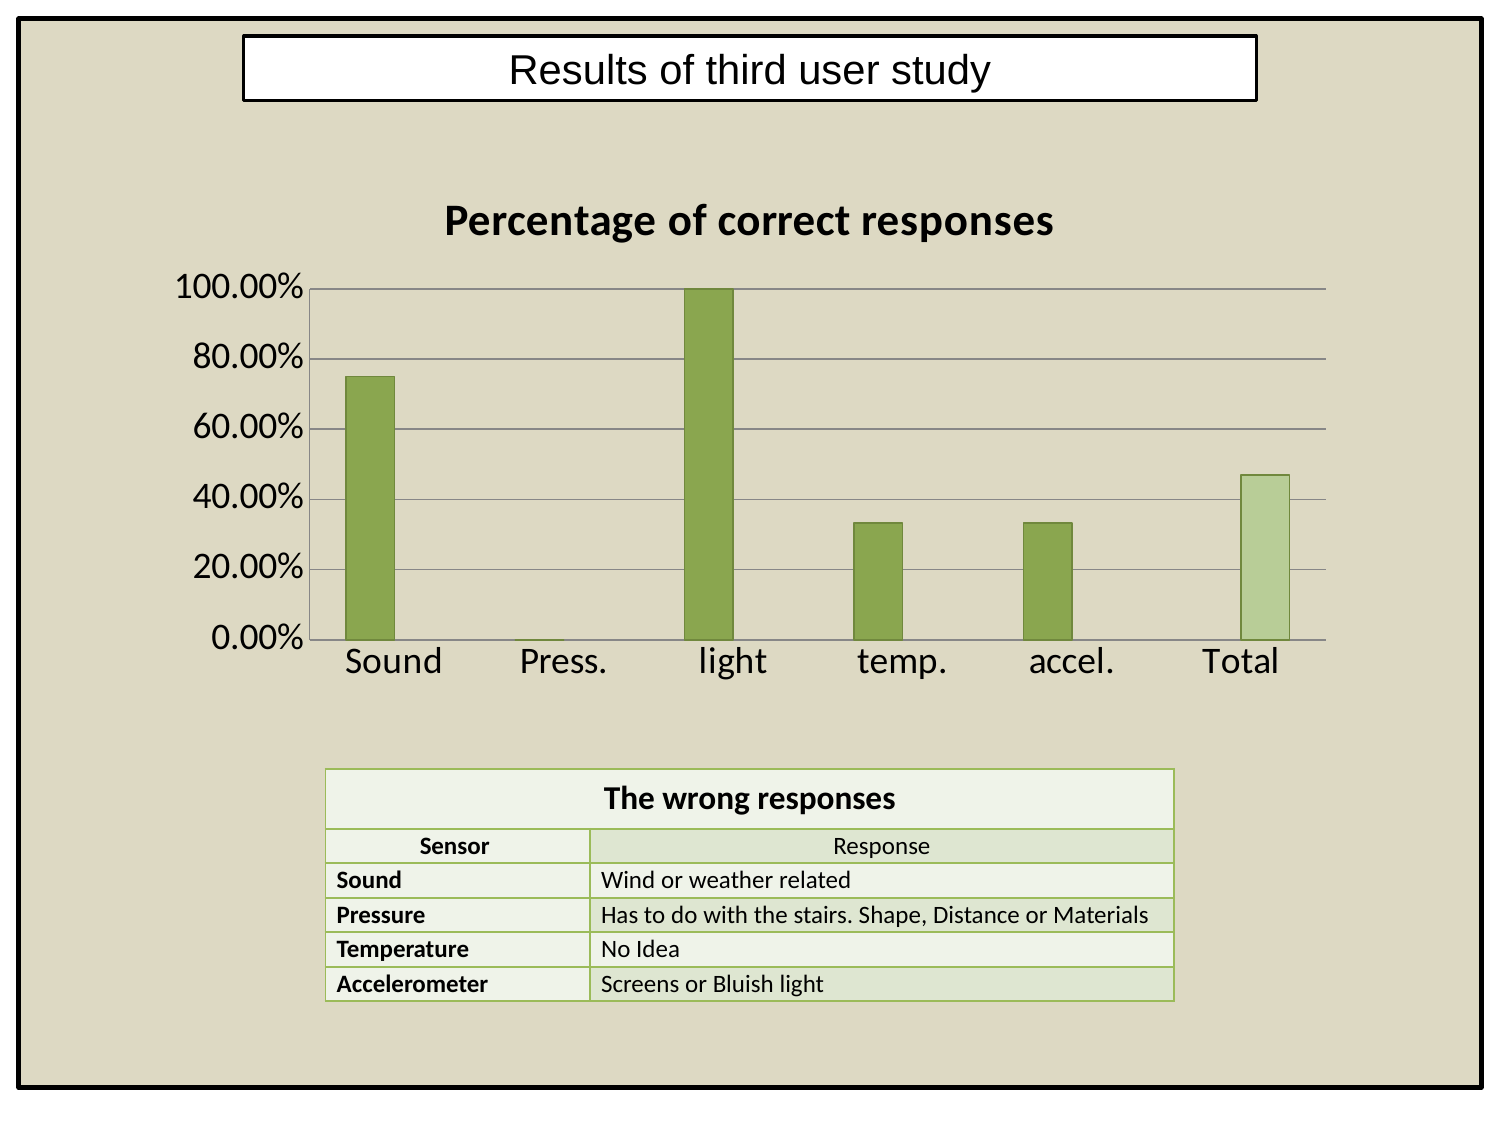

Results of third user study

### Chart: Percentage of correct responses

| Category | Percent | Total |
|---|---|---|
| Sound | 0.75 | None |
| Press. | 0.0 | None |
| light | 1.0 | None |
| temp. | 0.333333 | None |
| accel. | 0.3333333 | None |
| Total | None | 0.47 |
| The wrong responses |  |
| --- | --- |
| Sensor | Response |
| Sound | Wind or weather related |
| Pressure | Has to do with the stairs. Shape, Distance or Materials |
| Temperature | No Idea |
| Accelerometer | Screens or Bluish light |